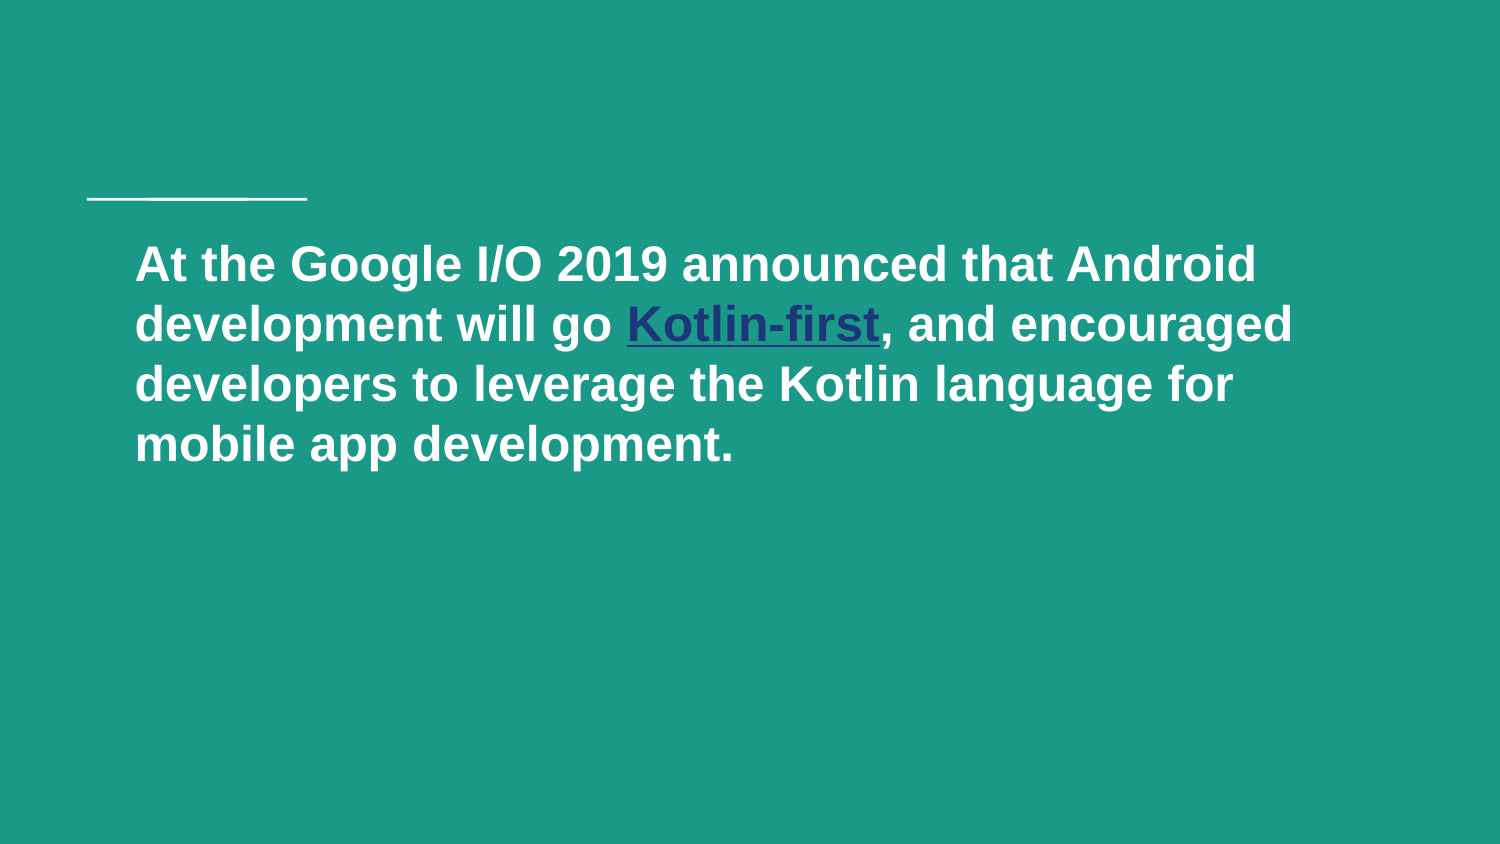

# At the Google I/O 2019 announced that Android development will go Kotlin-first, and encouraged developers to leverage the Kotlin language for mobile app development.